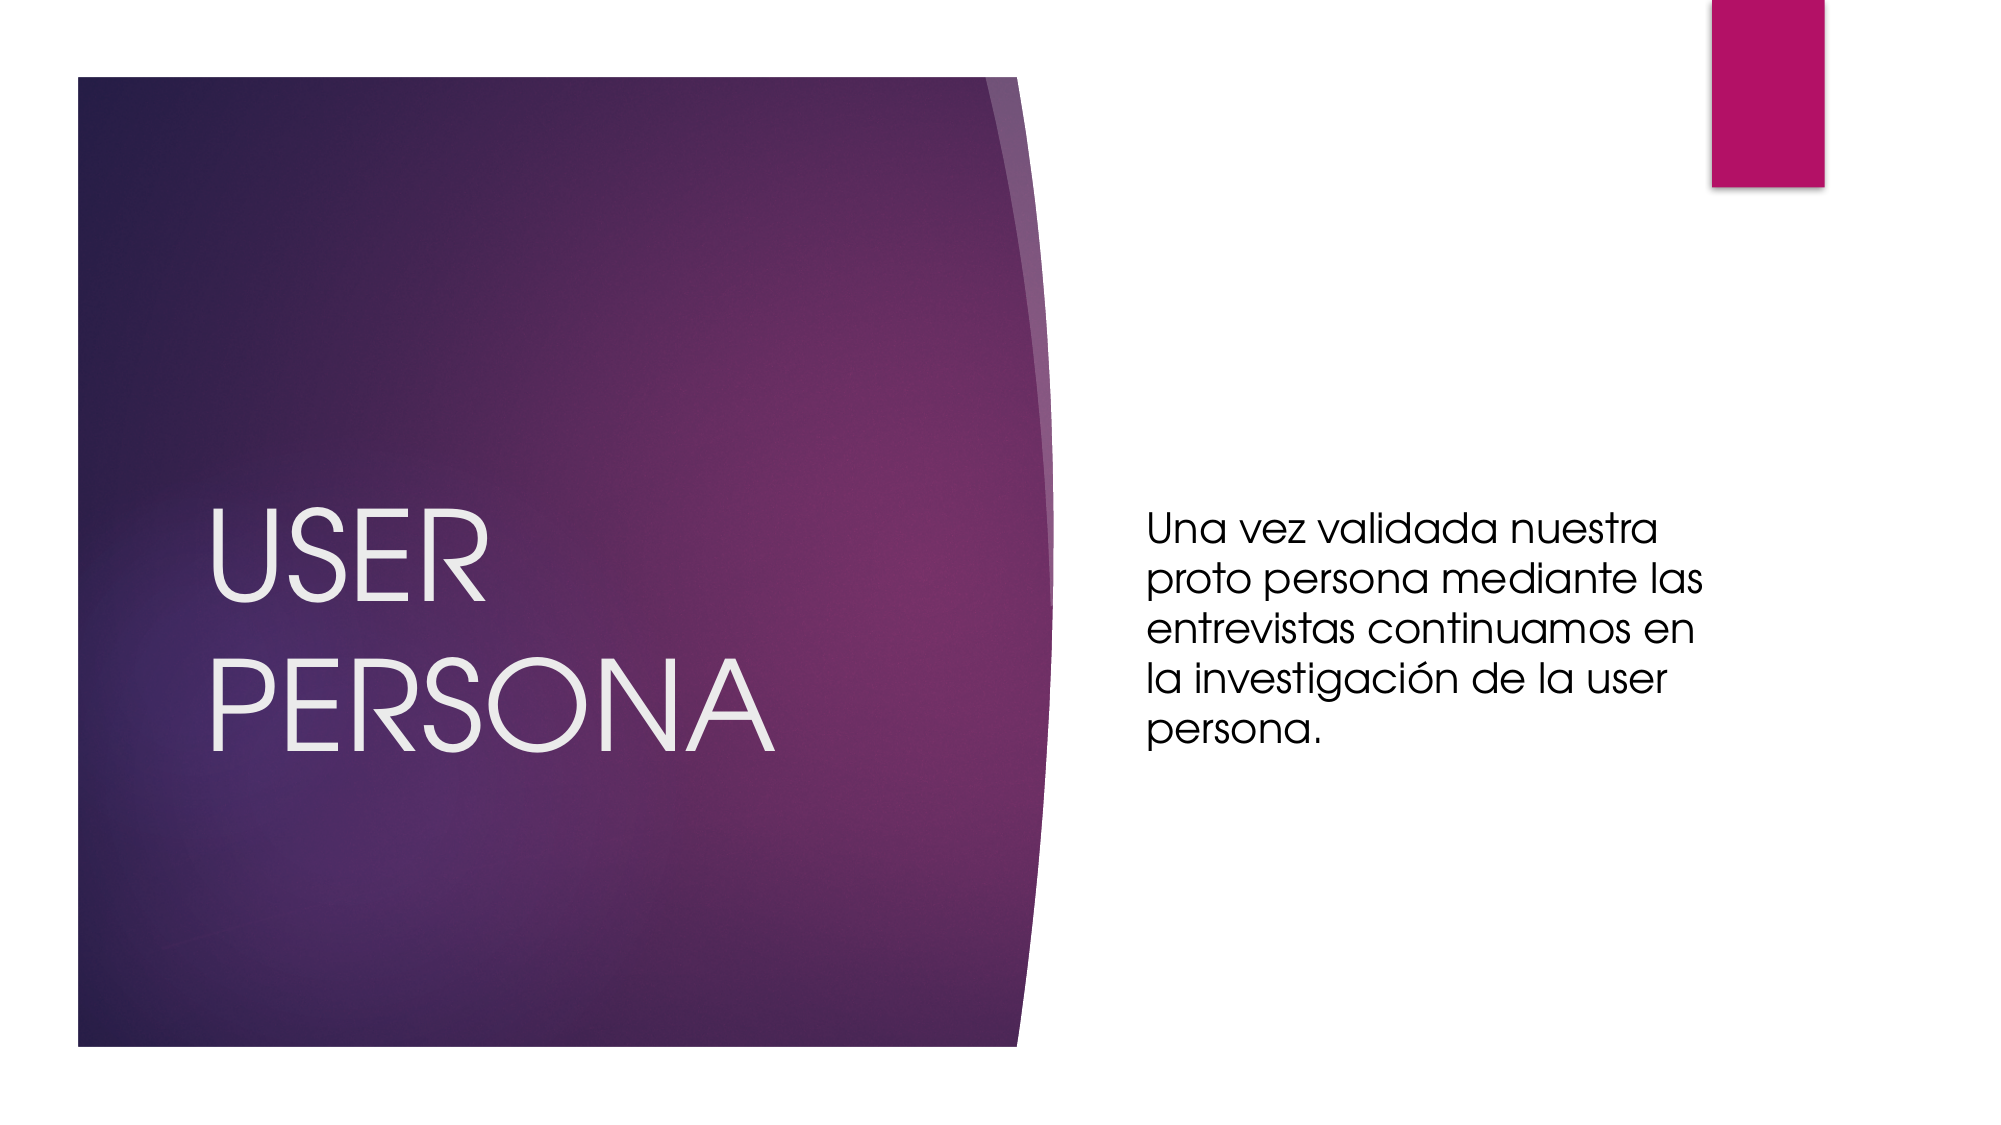

Una vez validada nuestra proto persona mediante las entrevistas continuamos en la investigación de la user persona.
# USER PERSONA